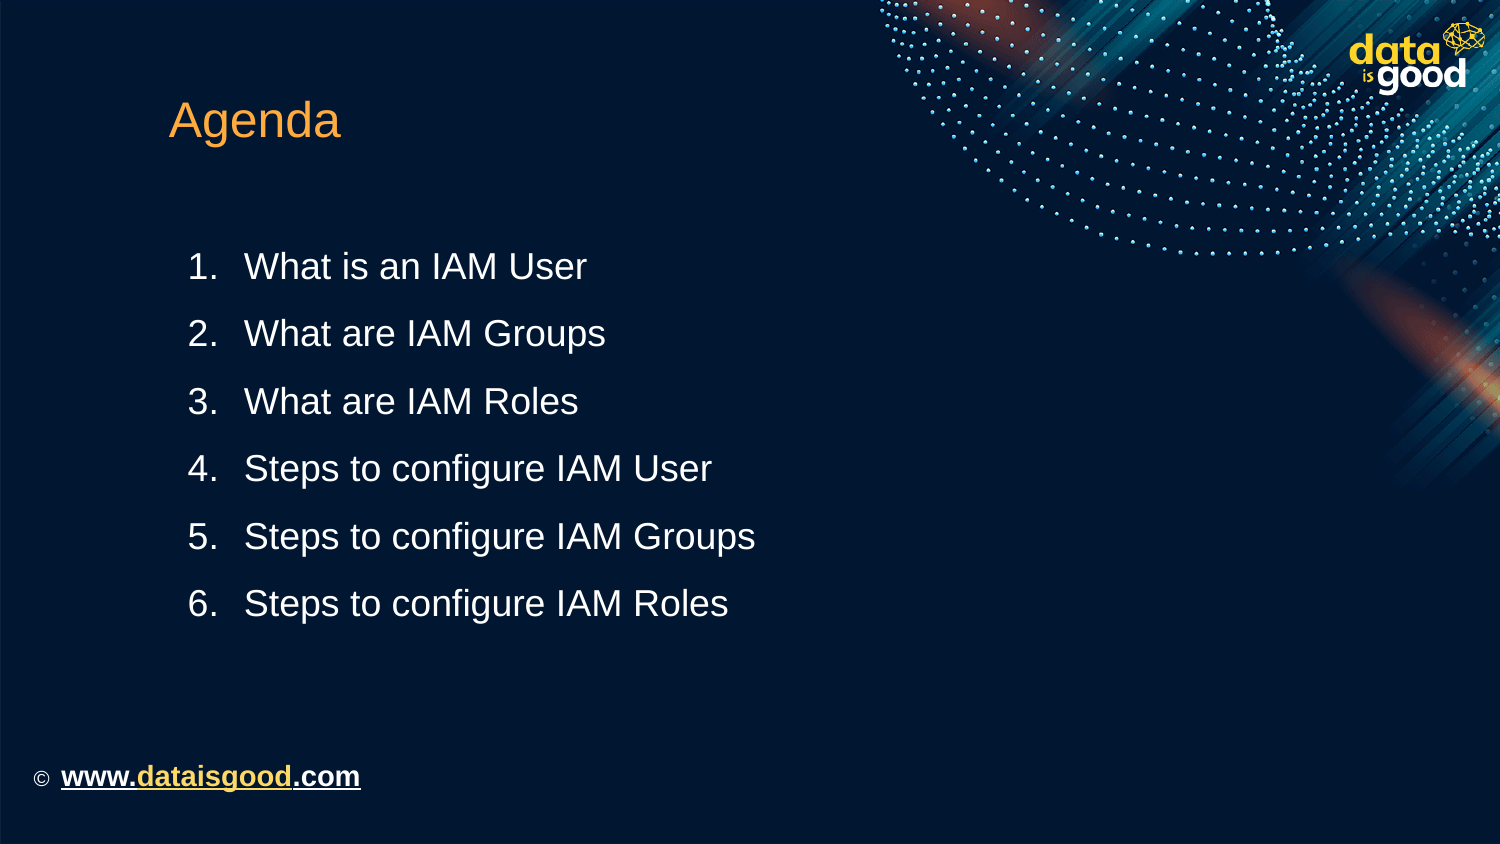

# Agenda
What is an IAM User
What are IAM Groups
What are IAM Roles
Steps to configure IAM User
Steps to configure IAM Groups
Steps to configure IAM Roles